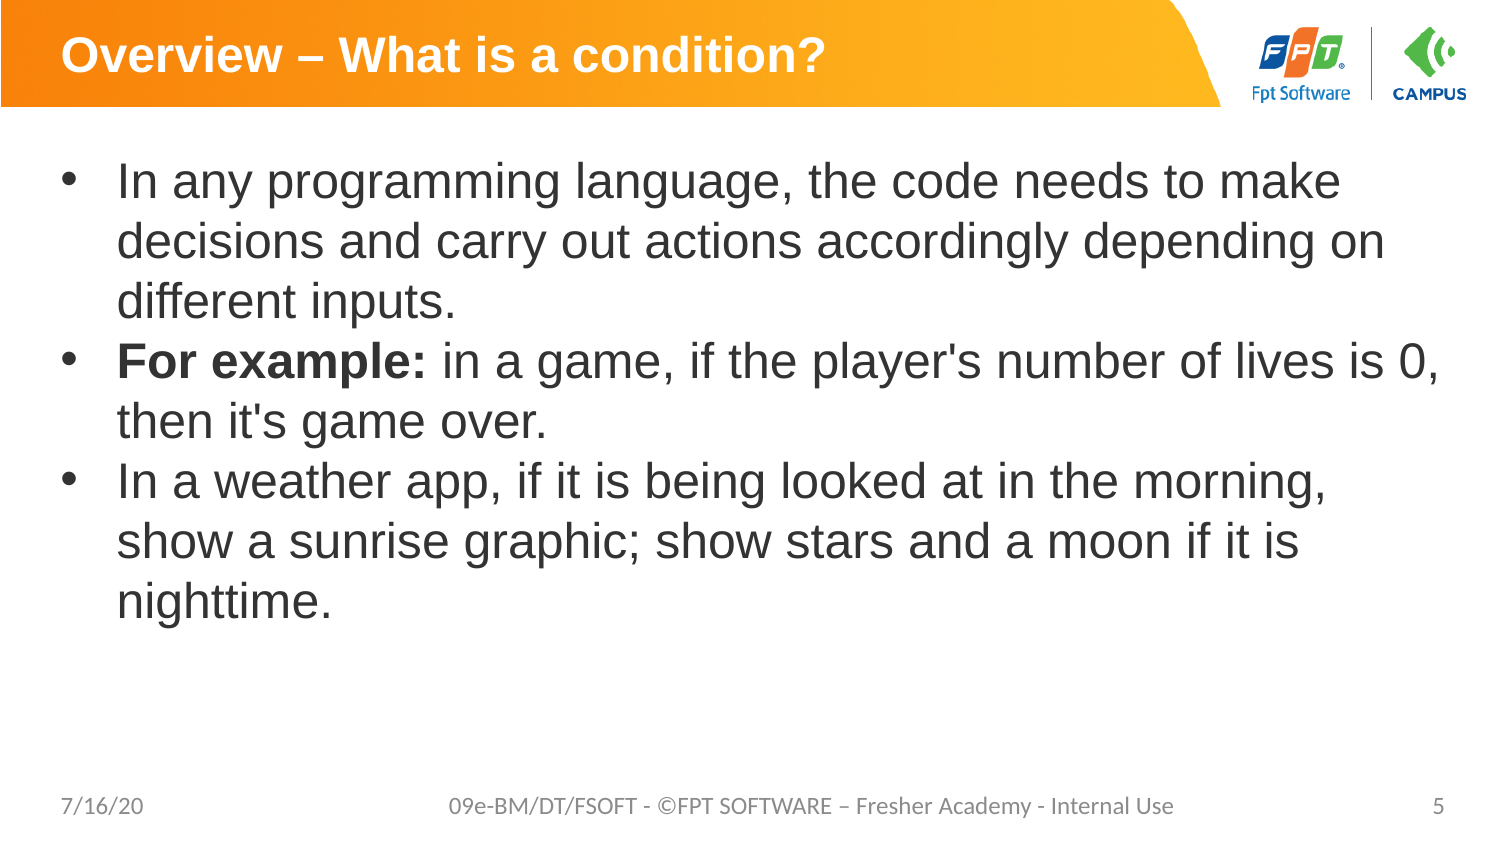

# Overview – What is a condition?
In any programming language, the code needs to make decisions and carry out actions accordingly depending on different inputs.
For example: in a game, if the player's number of lives is 0, then it's game over.
In a weather app, if it is being looked at in the morning, show a sunrise graphic; show stars and a moon if it is nighttime.
7/16/20
09e-BM/DT/FSOFT - ©FPT SOFTWARE – Fresher Academy - Internal Use
5